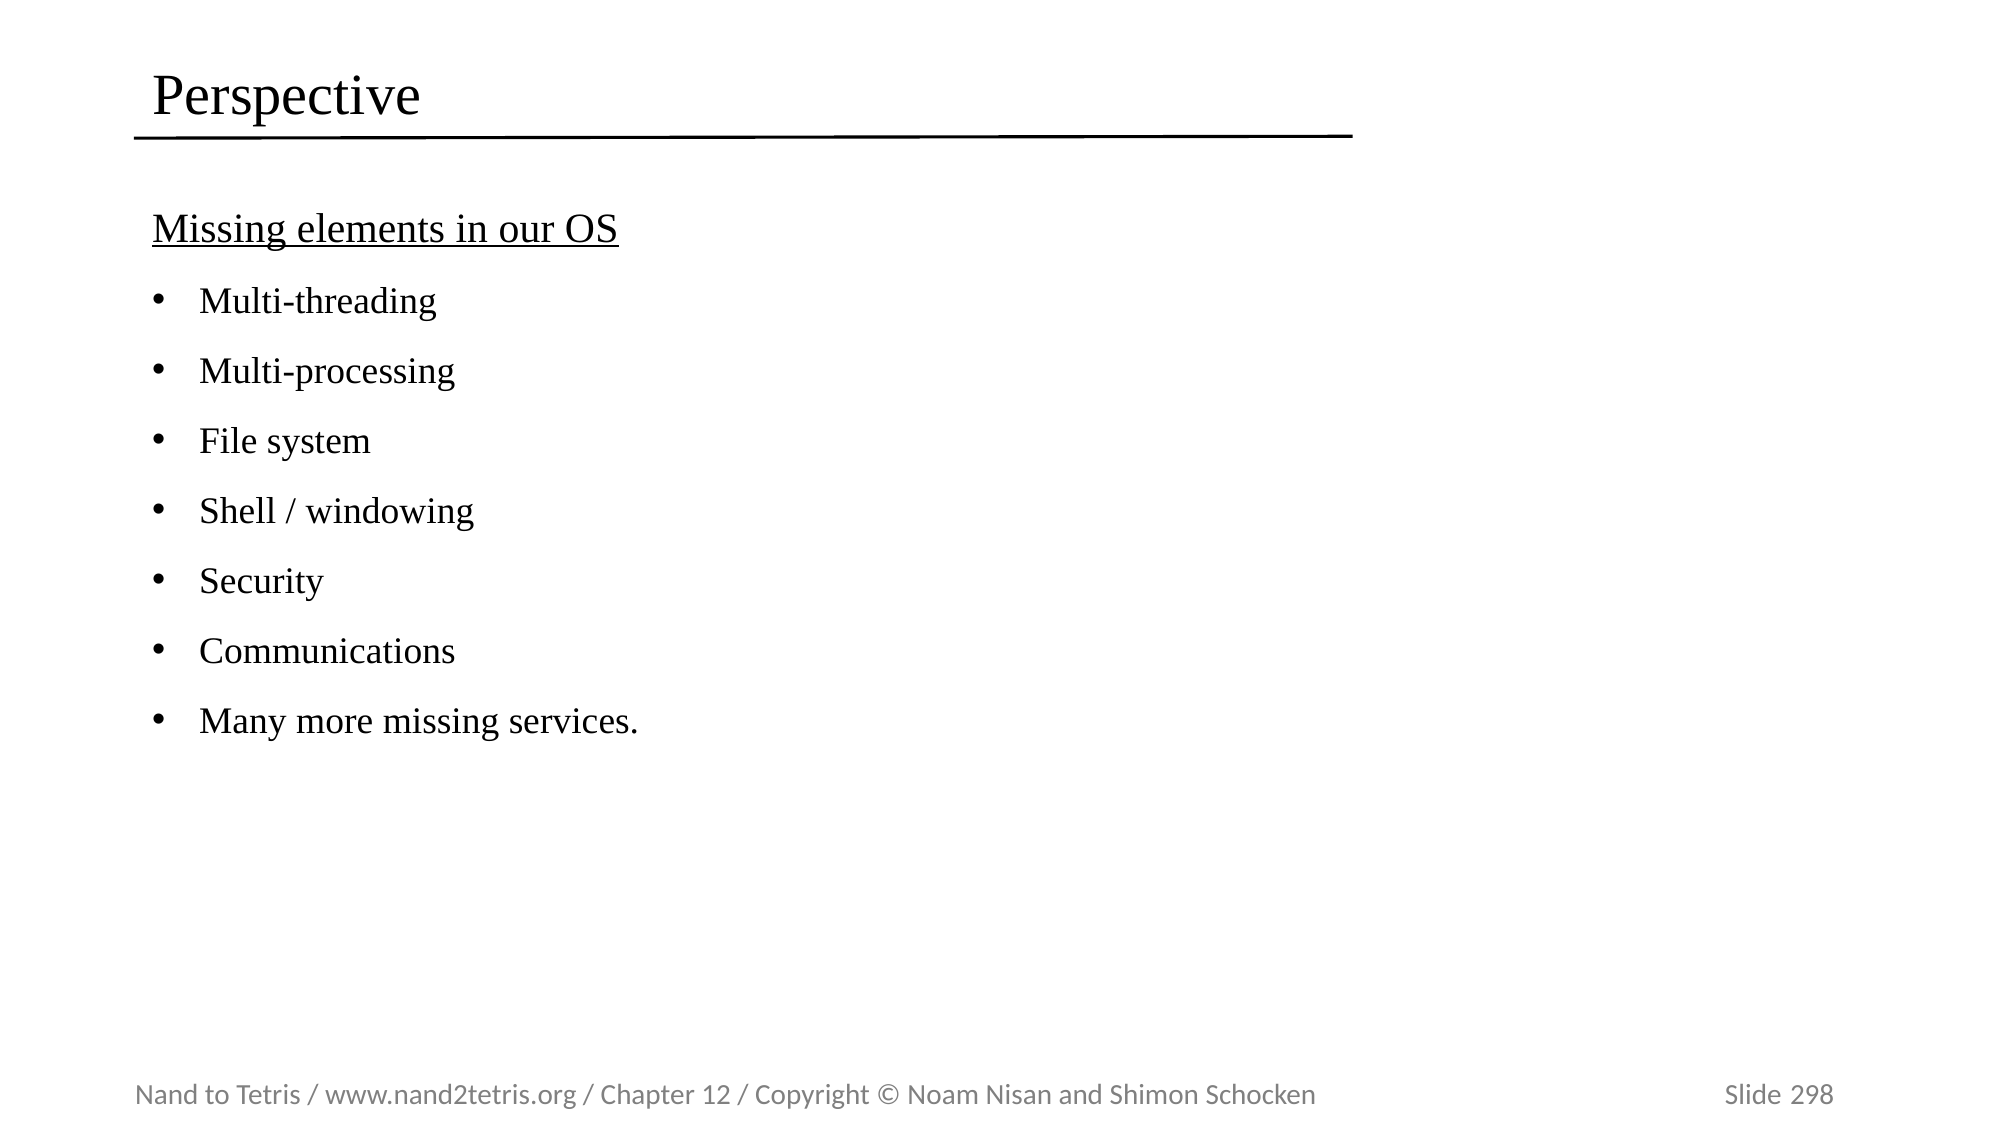

# Perspective

Missing elements in our OS
Multi-threading
Multi-processing
File system
Shell / windowing
Security
Communications
Many more missing services.